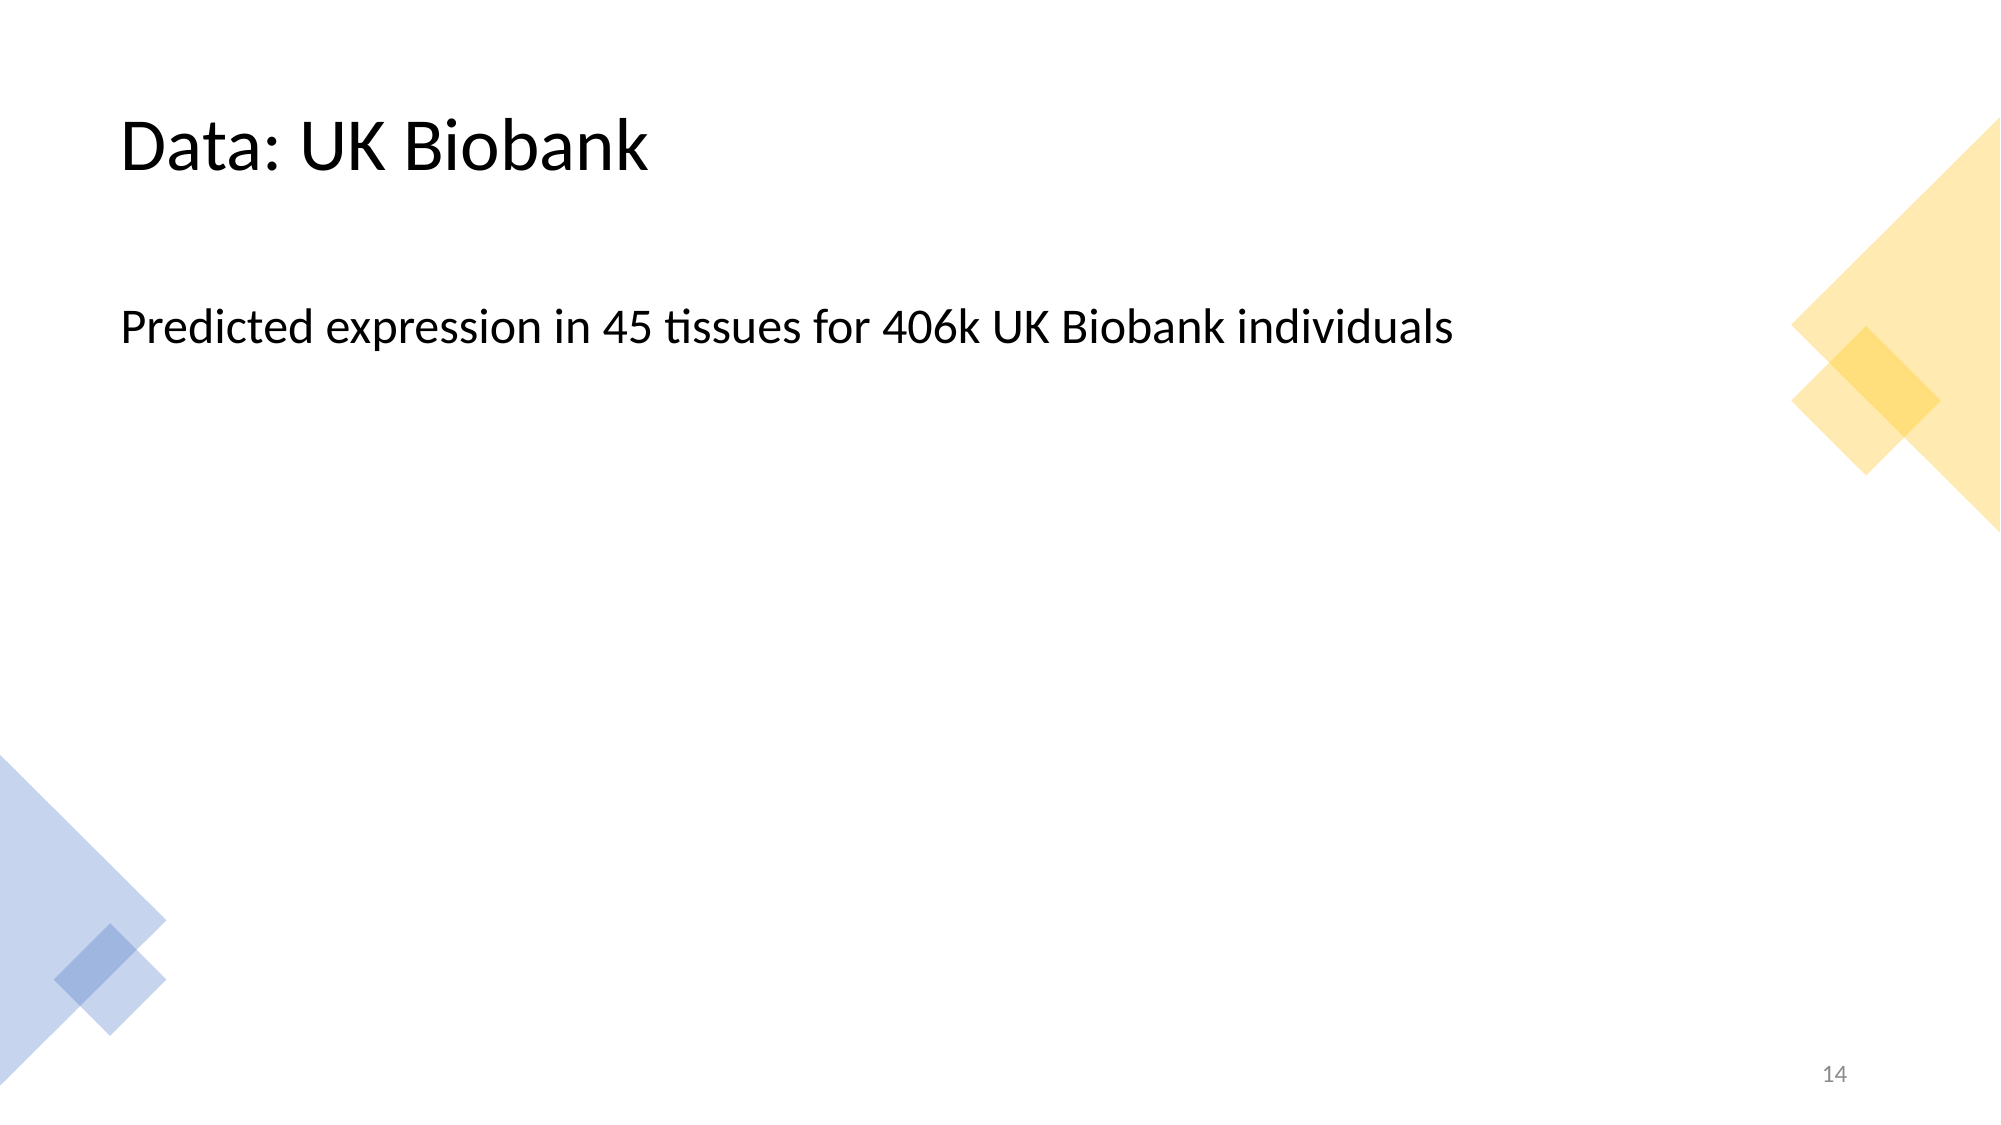

# Data: UK Biobank

Predicted expression in 45 tissues for 406k UK Biobank individuals

14